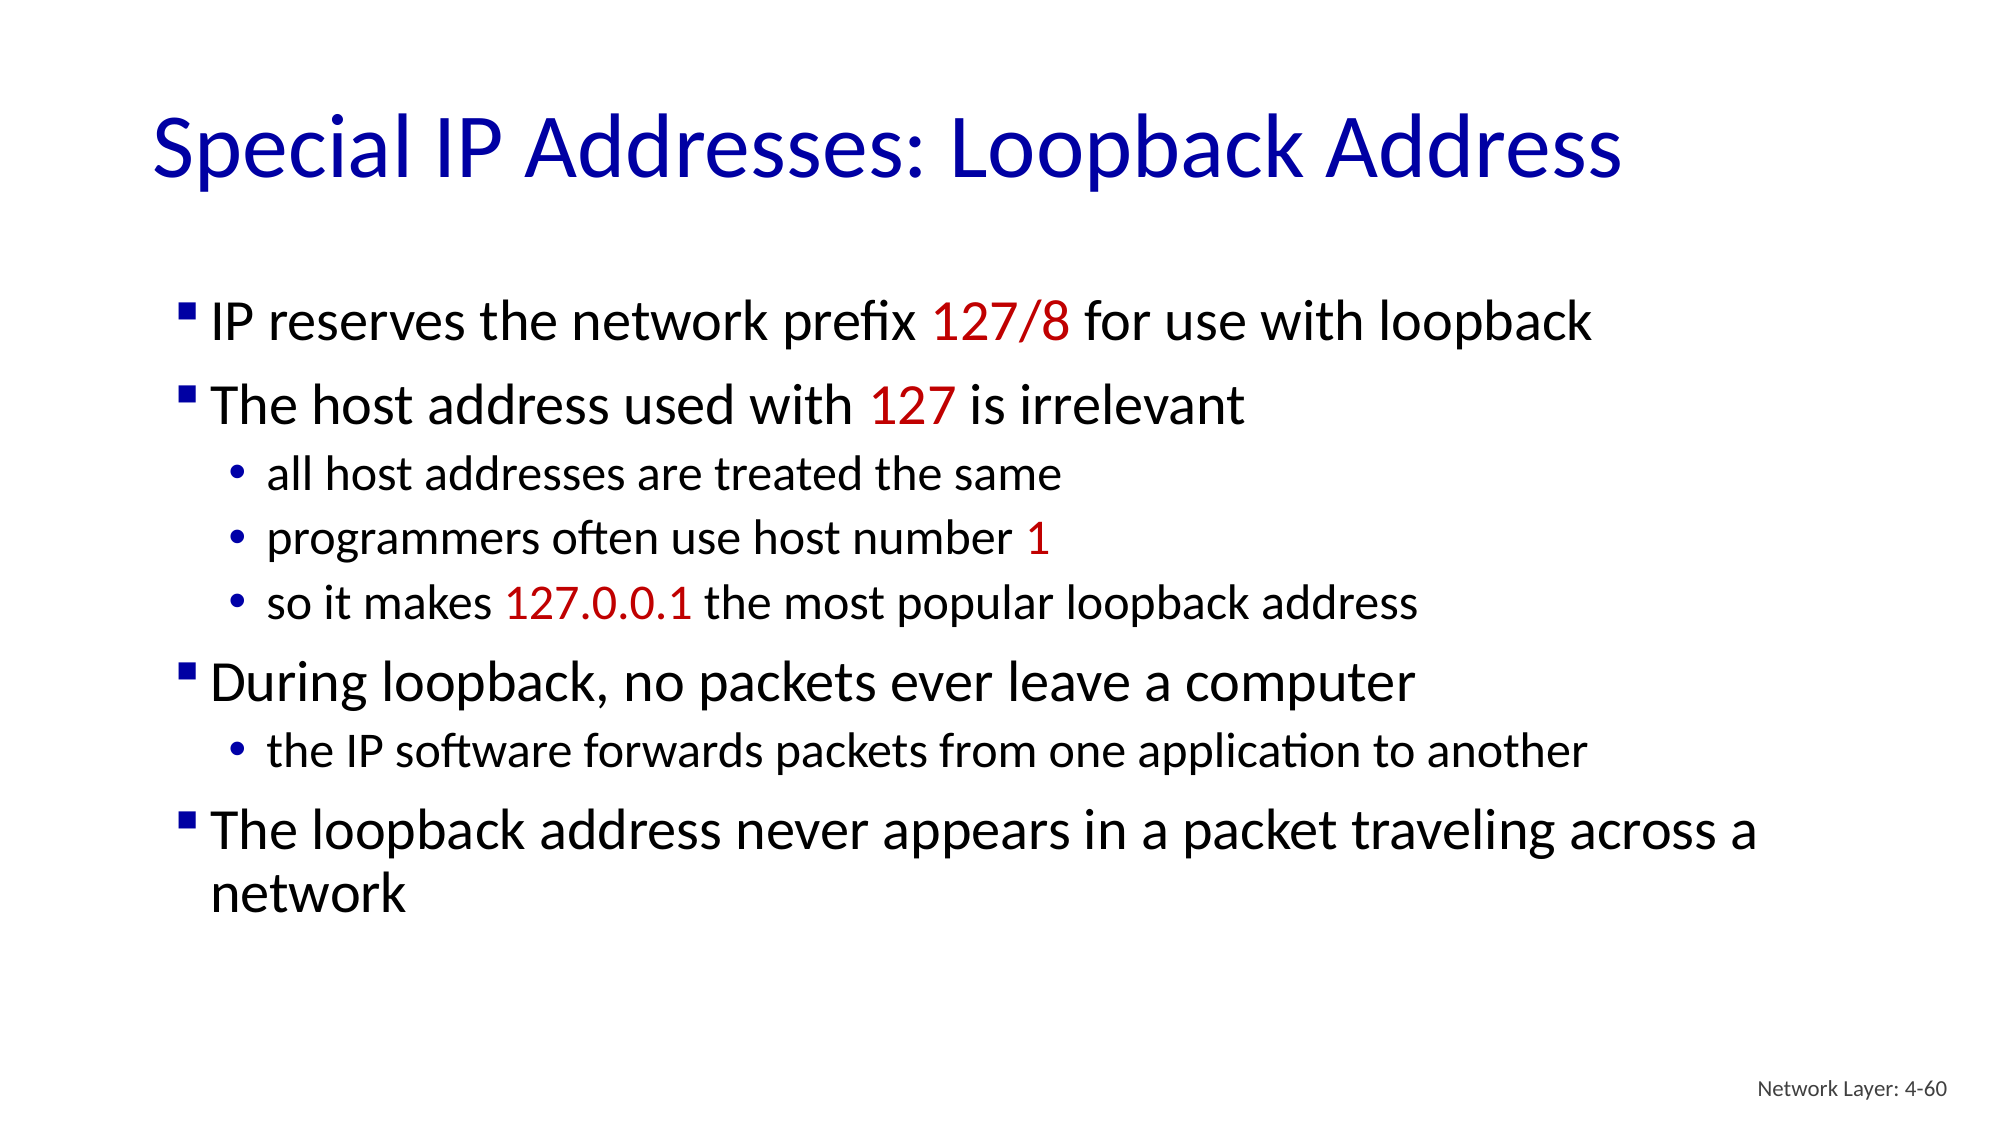

# Special IP Addresses: Loopback Address
IP reserves the network prefix 127/8 for use with loopback
The host address used with 127 is irrelevant
all host addresses are treated the same
programmers often use host number 1
so it makes 127.0.0.1 the most popular loopback address
During loopback, no packets ever leave a computer
the IP software forwards packets from one application to another
The loopback address never appears in a packet traveling across a network

Network Layer: 4-60